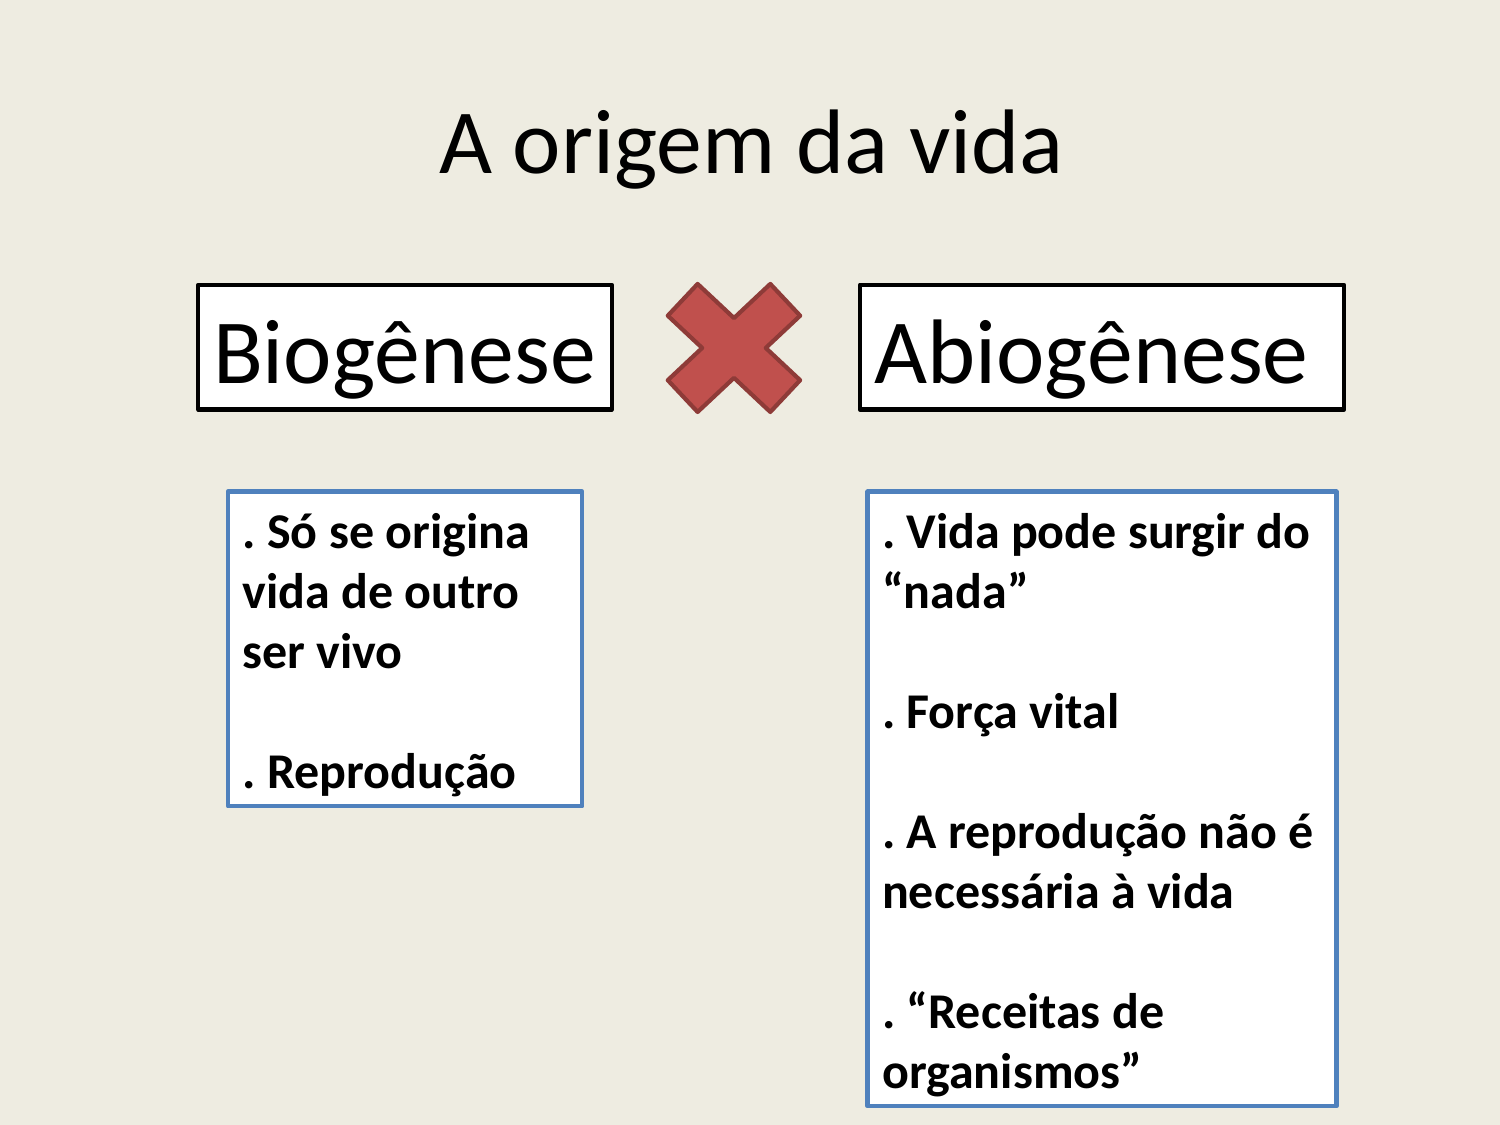

# A origem da vida

Biogênese
Abiogênese
. Só se origina vida de outro ser vivo

. Reprodução
. Vida pode surgir do “nada”

. Força vital

. A reprodução não é necessária à vida

. “Receitas de organismos”